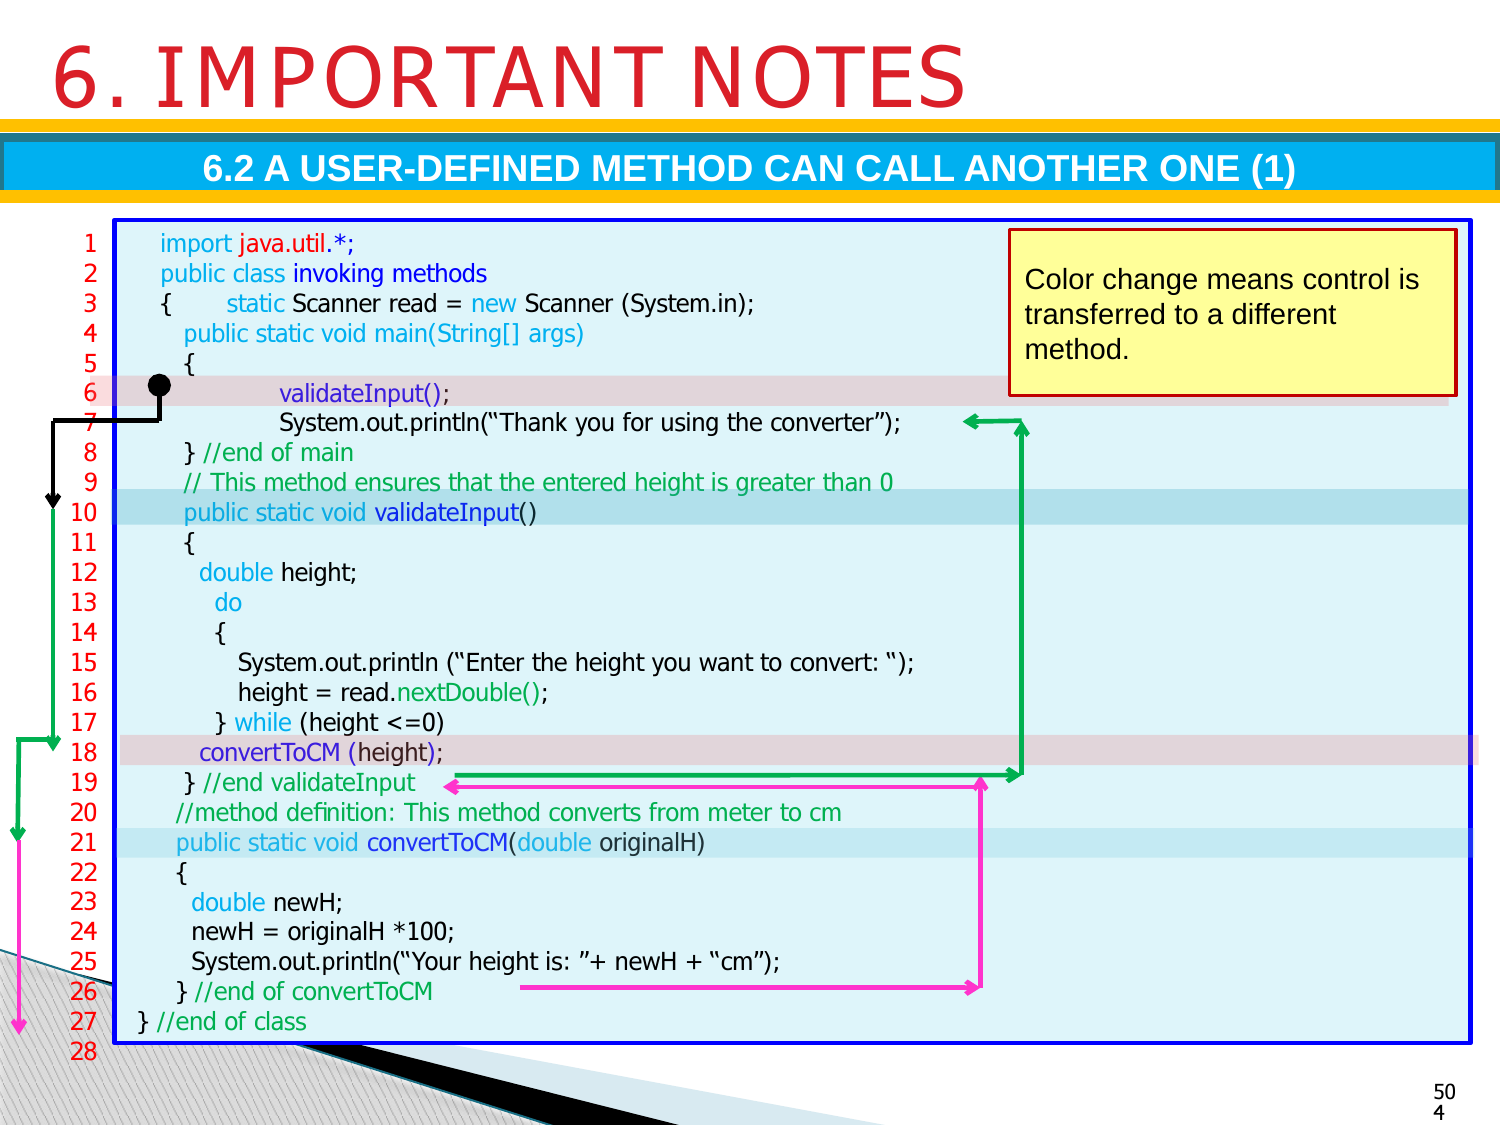

# 6. IMPORTANT NOTES
6.2 A USER-DEFINED METHOD CAN CALL ANOTHER ONE (1)
1
2
3
4
5
6
7
8
9
10
11
12
13
14
15
16
17
18
19
20
21
22
23
24
25
26
27
28
    import java.util.*;
    public class invoking methods
    {       static Scanner read = new Scanner (System.in);
       public static void main(String[] args)
       {
	validateInput();
 	System.out.println(“Thank you for using the converter”);
       } //end of main
       // This method ensures that the entered height is greater than 0
       public static void validateInput()
       {
         double height;
           do
           {
              System.out.println (“Enter the height you want to convert: “);
              height = read.nextDouble();
           } while (height <=0)
         convertToCM (height);
       } //end validateInput
      //method definition: This method converts from meter to cm
      public static void convertToCM(double originalH)
      {
        double newH;
        newH = originalH *100;
        System.out.println(“Your height is: ”+ newH + “cm”);
      } //end of convertToCM
 } //end of class
Color change means control is transferred to a different method.

504